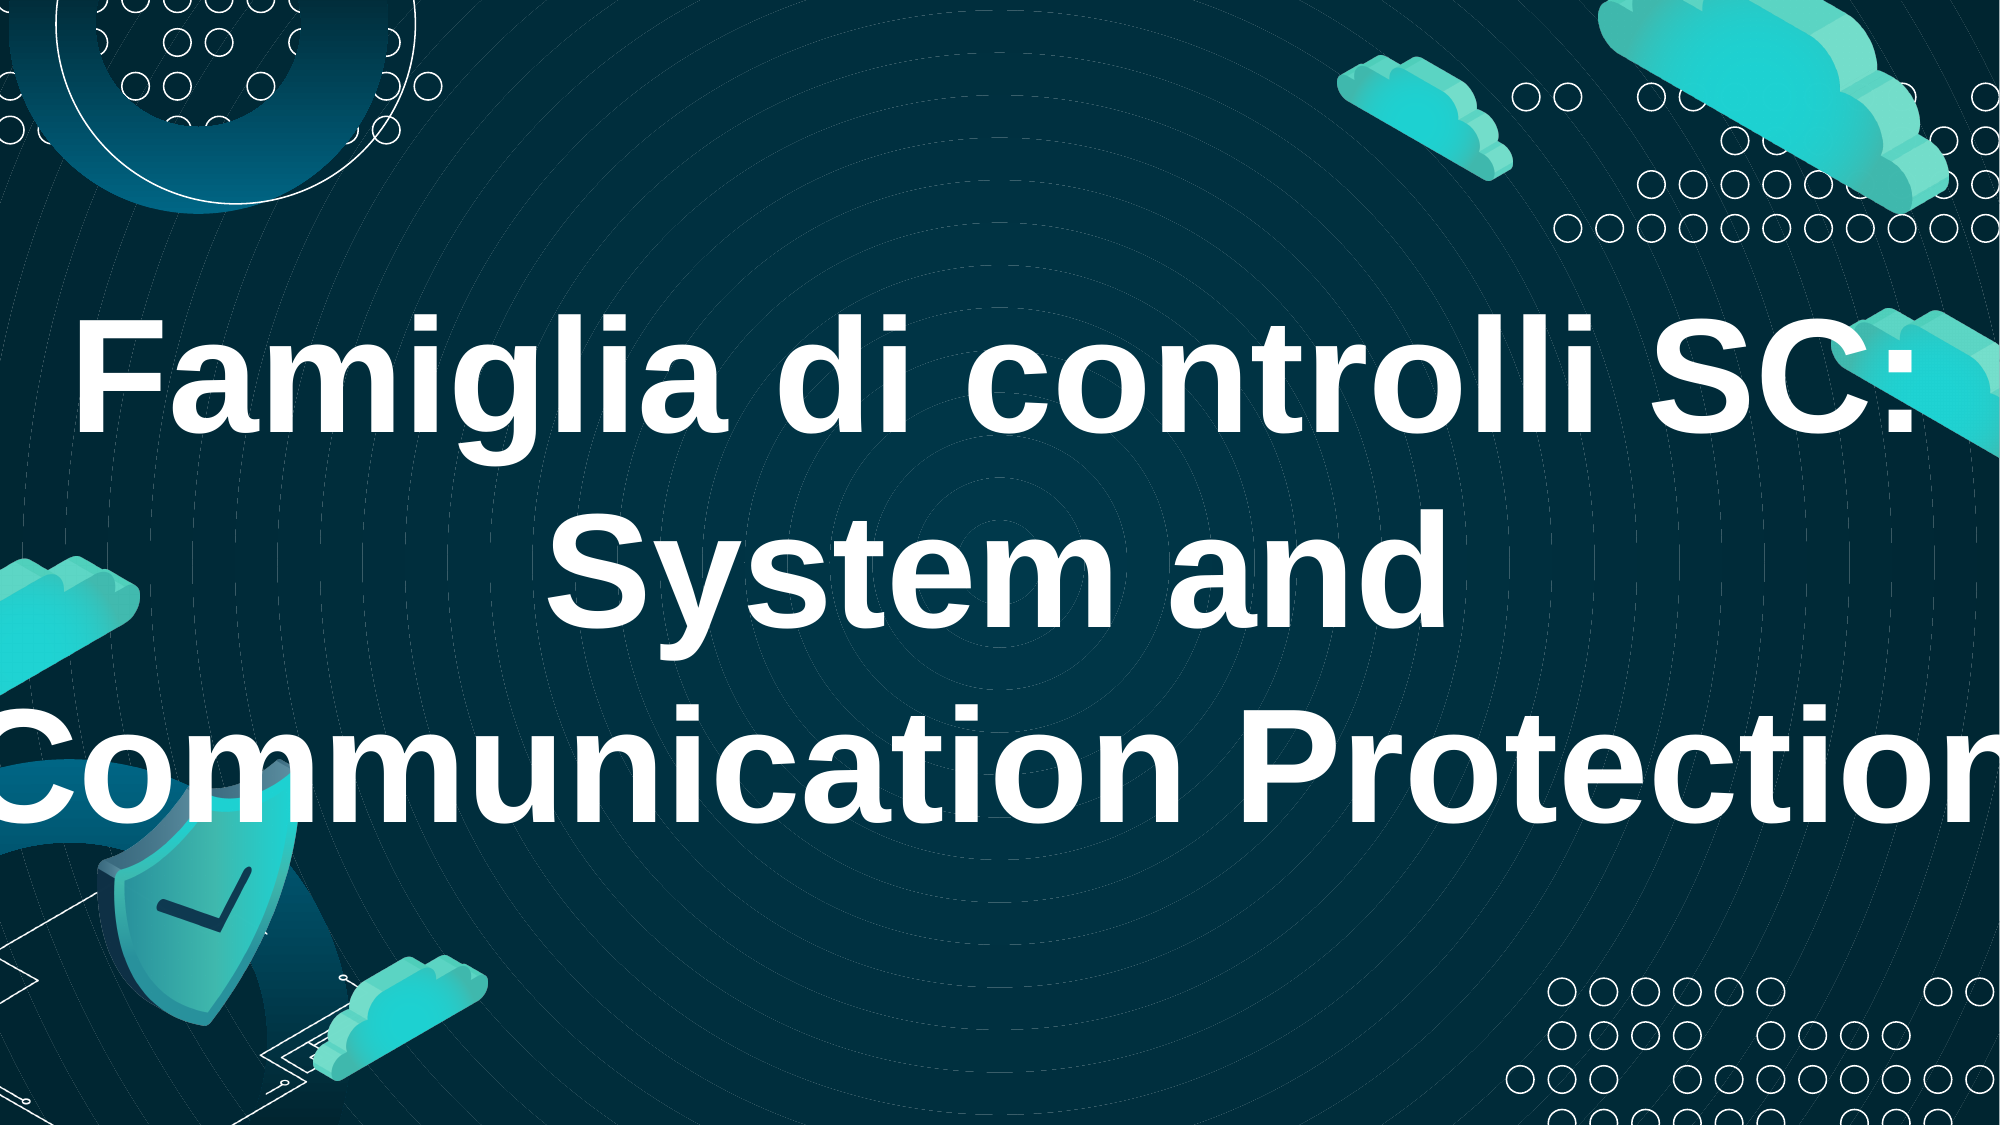

# Famiglia di controlli SC: System and Communication Protection